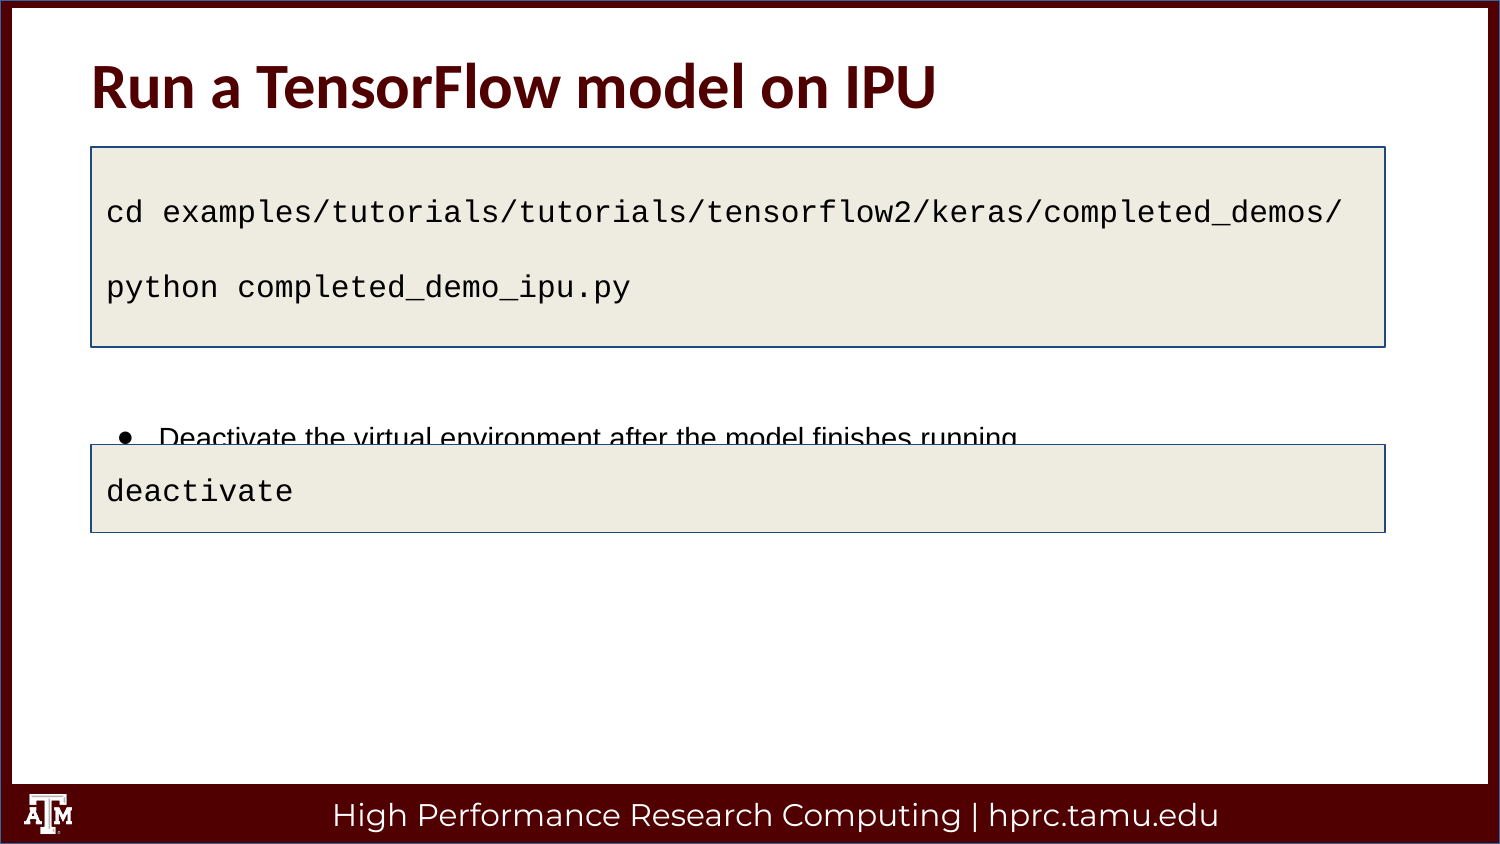

Run a TensorFlow model on IPU
cd examples/tutorials/tutorials/tensorflow2/keras/completed_demos/

python completed_demo_ipu.py
Deactivate the virtual environment after the model finishes running.
deactivate